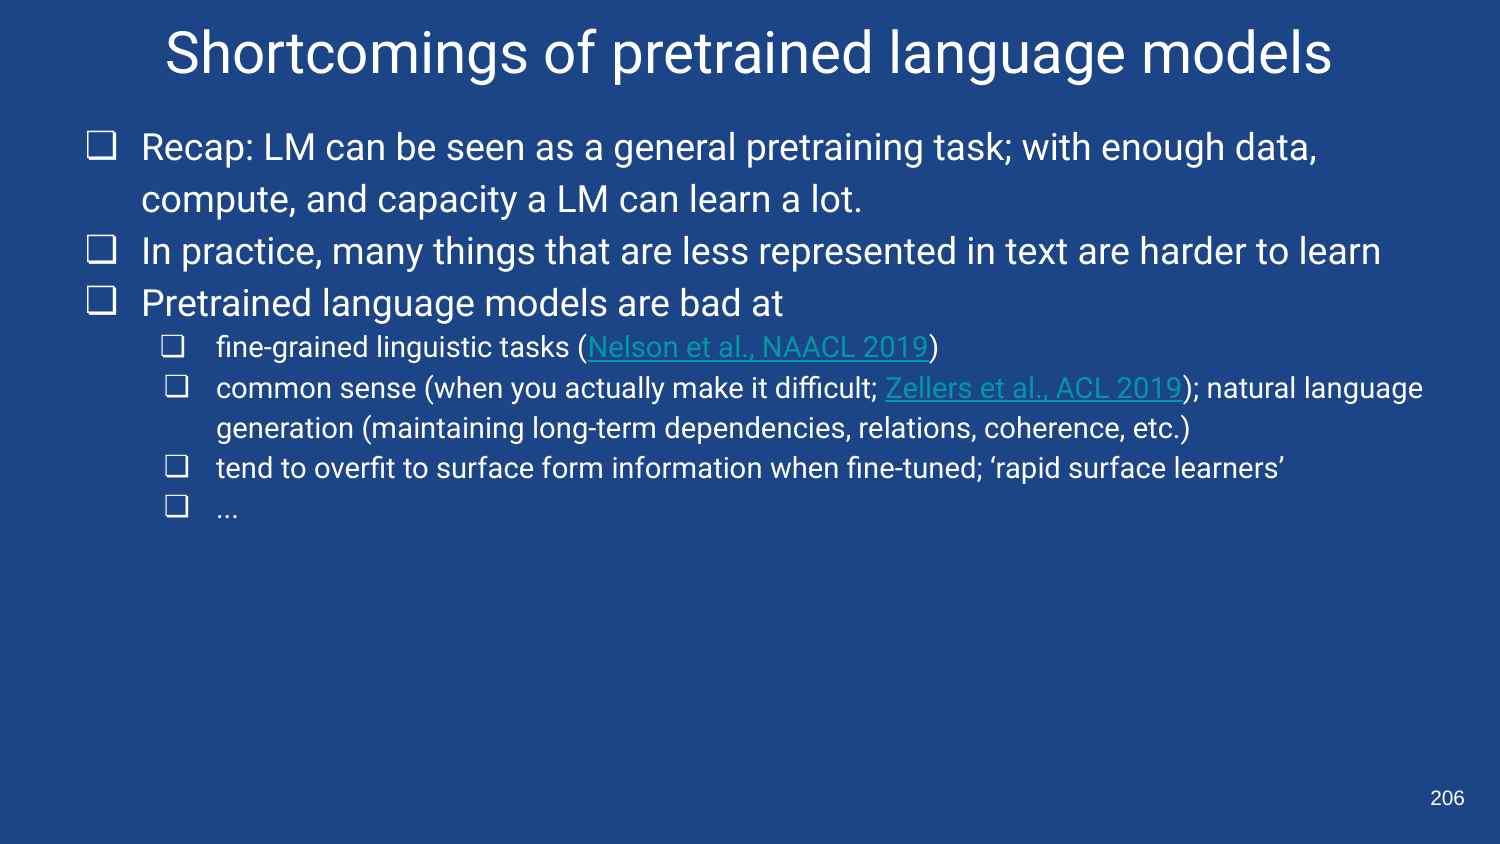

# Shortcomings of pretrained language models
Recap: LM can be seen as a general pretraining task; with enough data, compute, and capacity a LM can learn a lot.
In practice, many things that are less represented in text are harder to learn
Pretrained language models are bad at
fine-grained linguistic tasks (Nelson et al., NAACL 2019)
common sense (when you actually make it difficult; Zellers et al., ACL 2019); natural language generation (maintaining long-term dependencies, relations, coherence, etc.)
tend to overfit to surface form information when fine-tuned; ‘rapid surface learners’
...
206